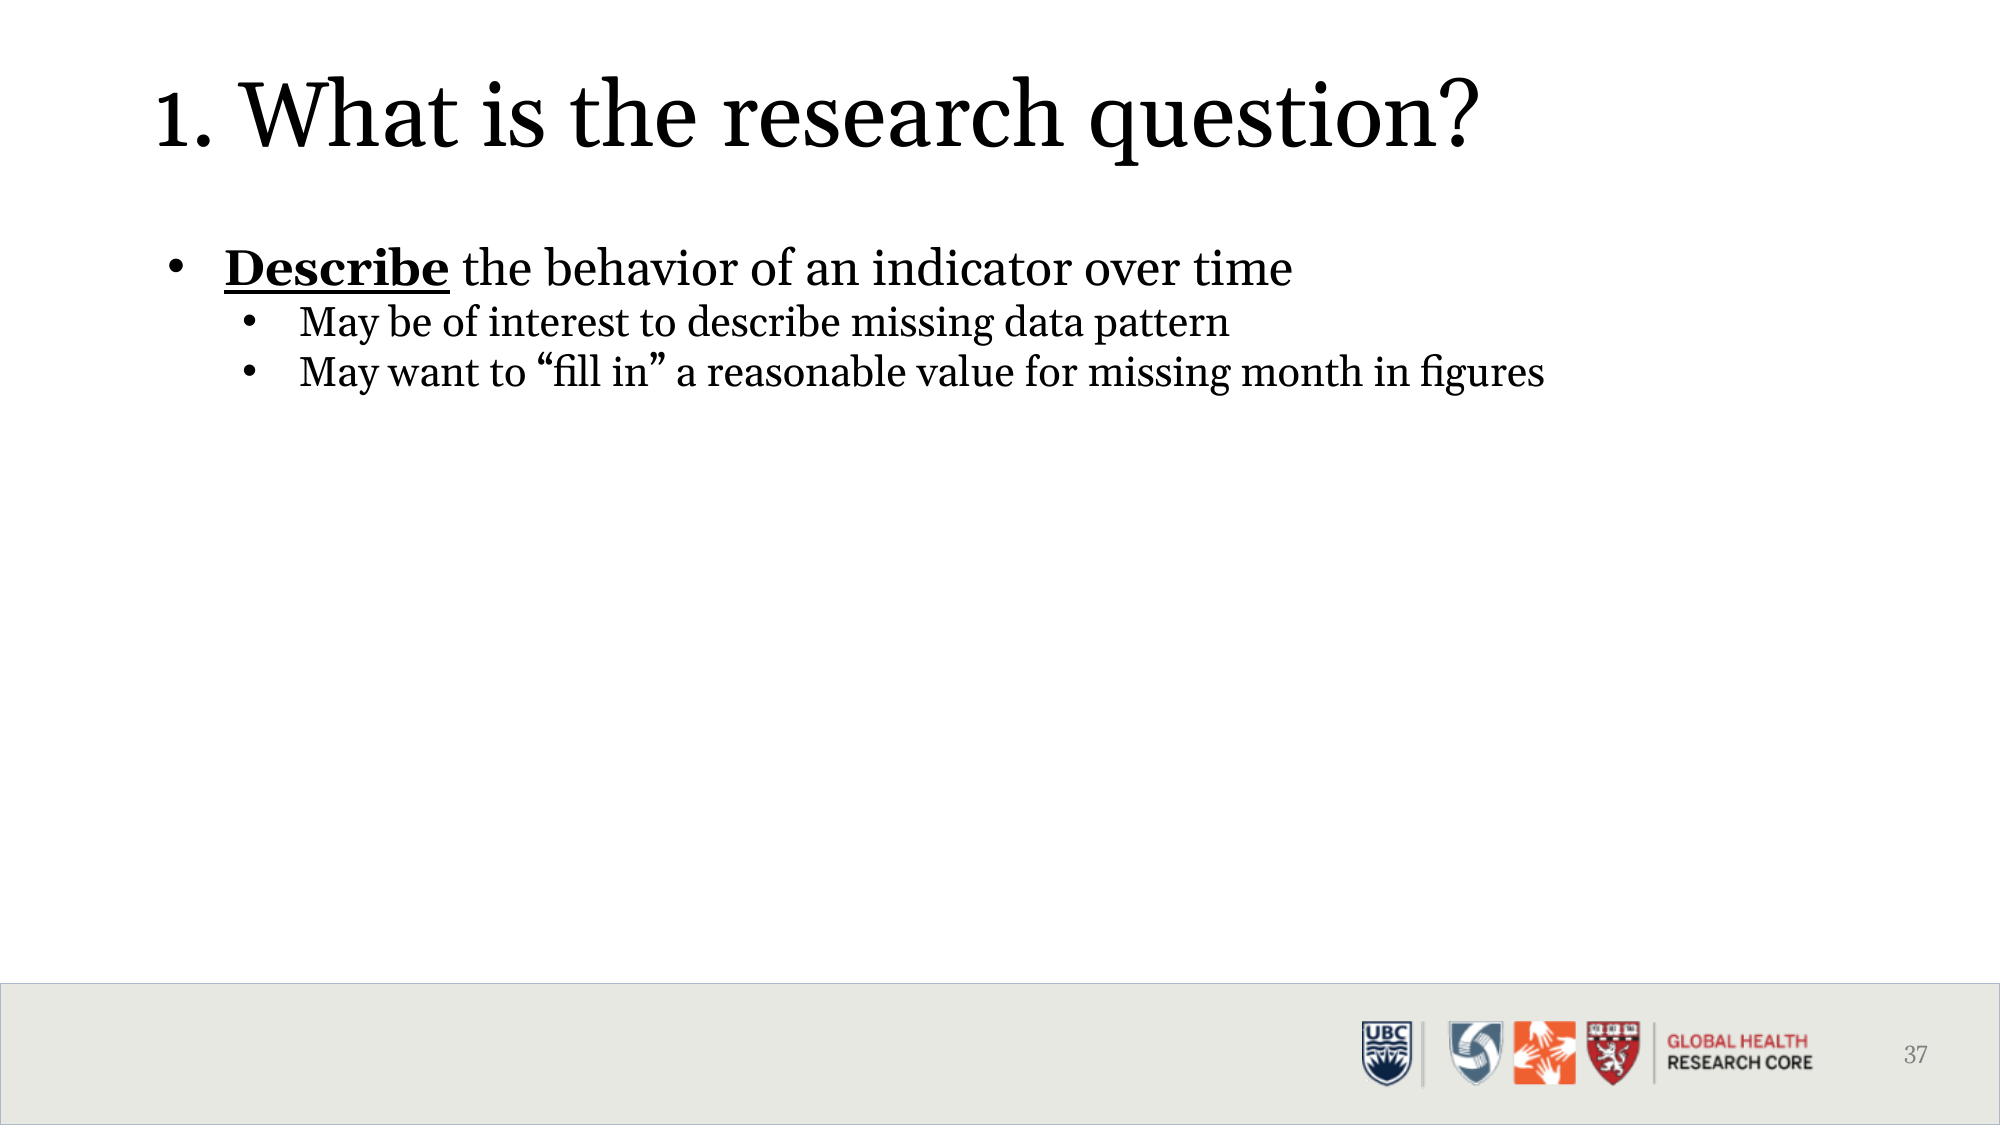

1. What is the research question?
Describe the behavior of an indicator over time
May be of interest to describe missing data pattern
May want to “fill in” a reasonable value for missing month in figures